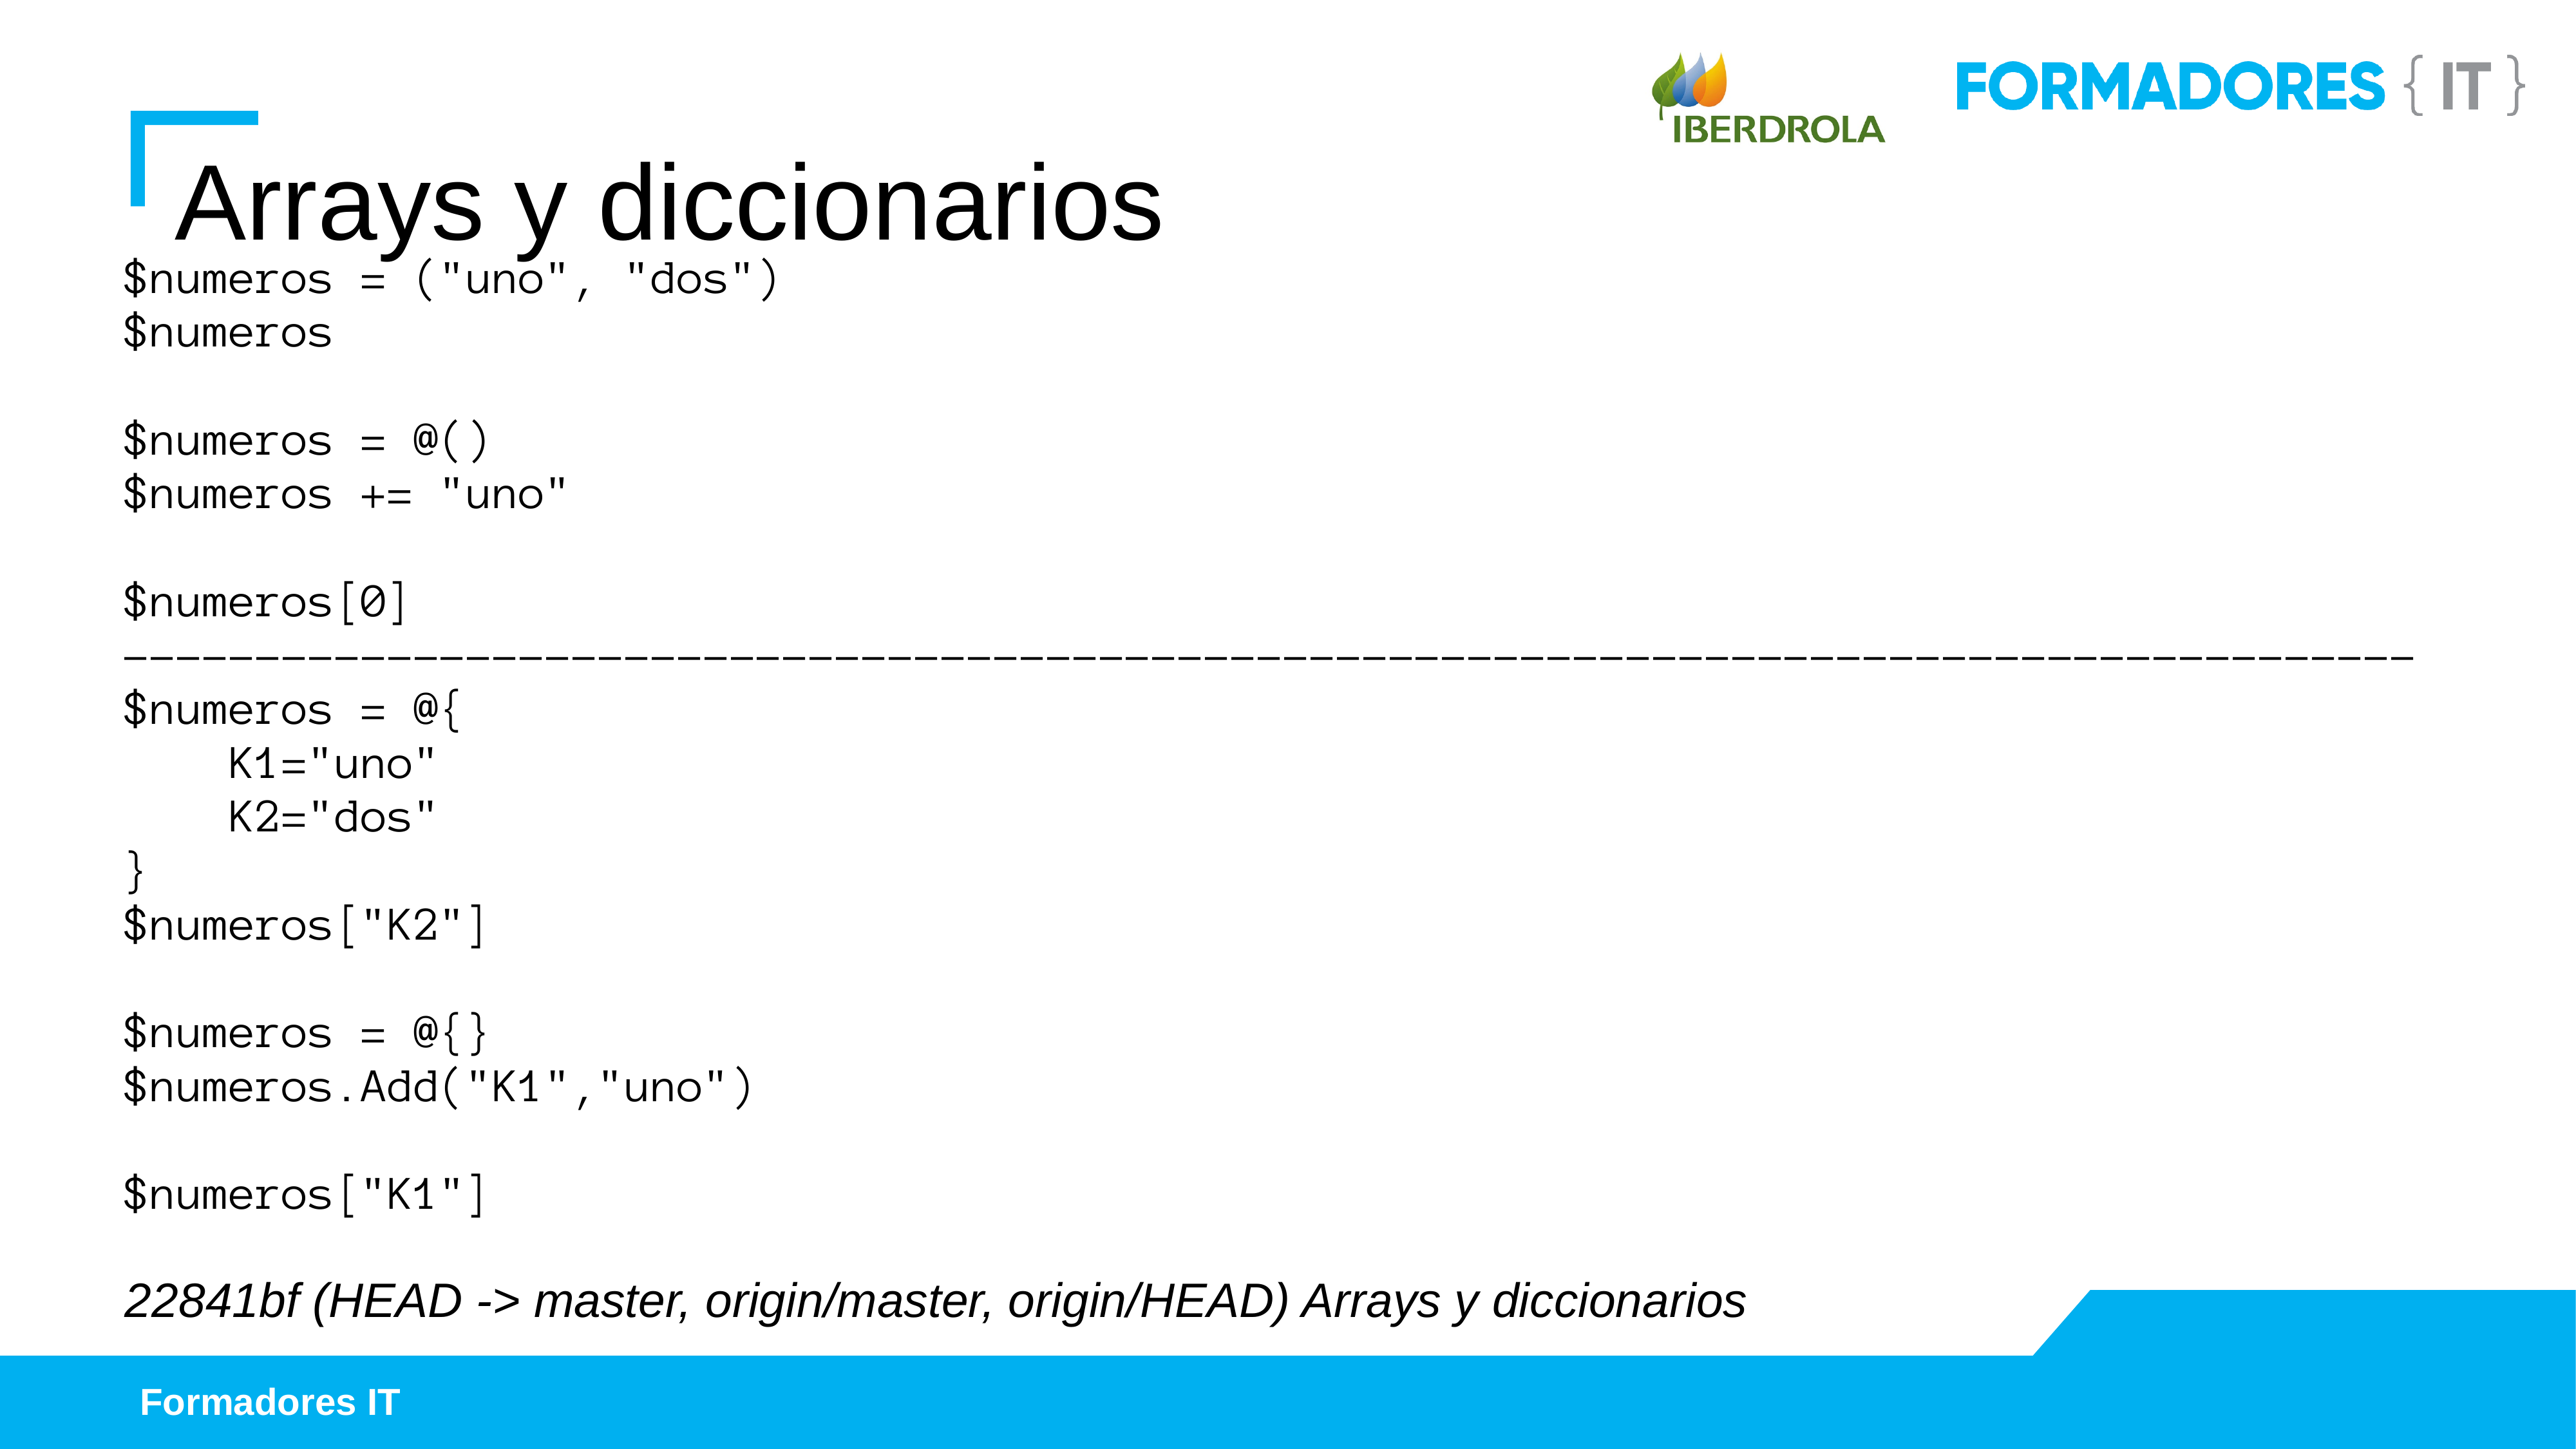

Arrays y diccionarios
$numeros = ("uno", "dos")
$numeros

$numeros = @()
$numeros += "uno"

$numeros[0]
---------------------------------------------------------------------------------------
$numeros = @{
    K1="uno"
    K2="dos"
}
$numeros["K2"]

$numeros = @{}
$numeros.Add("K1","uno")

$numeros["K1"]

22841bf (HEAD -> master, origin/master, origin/HEAD) Arrays y diccionarios